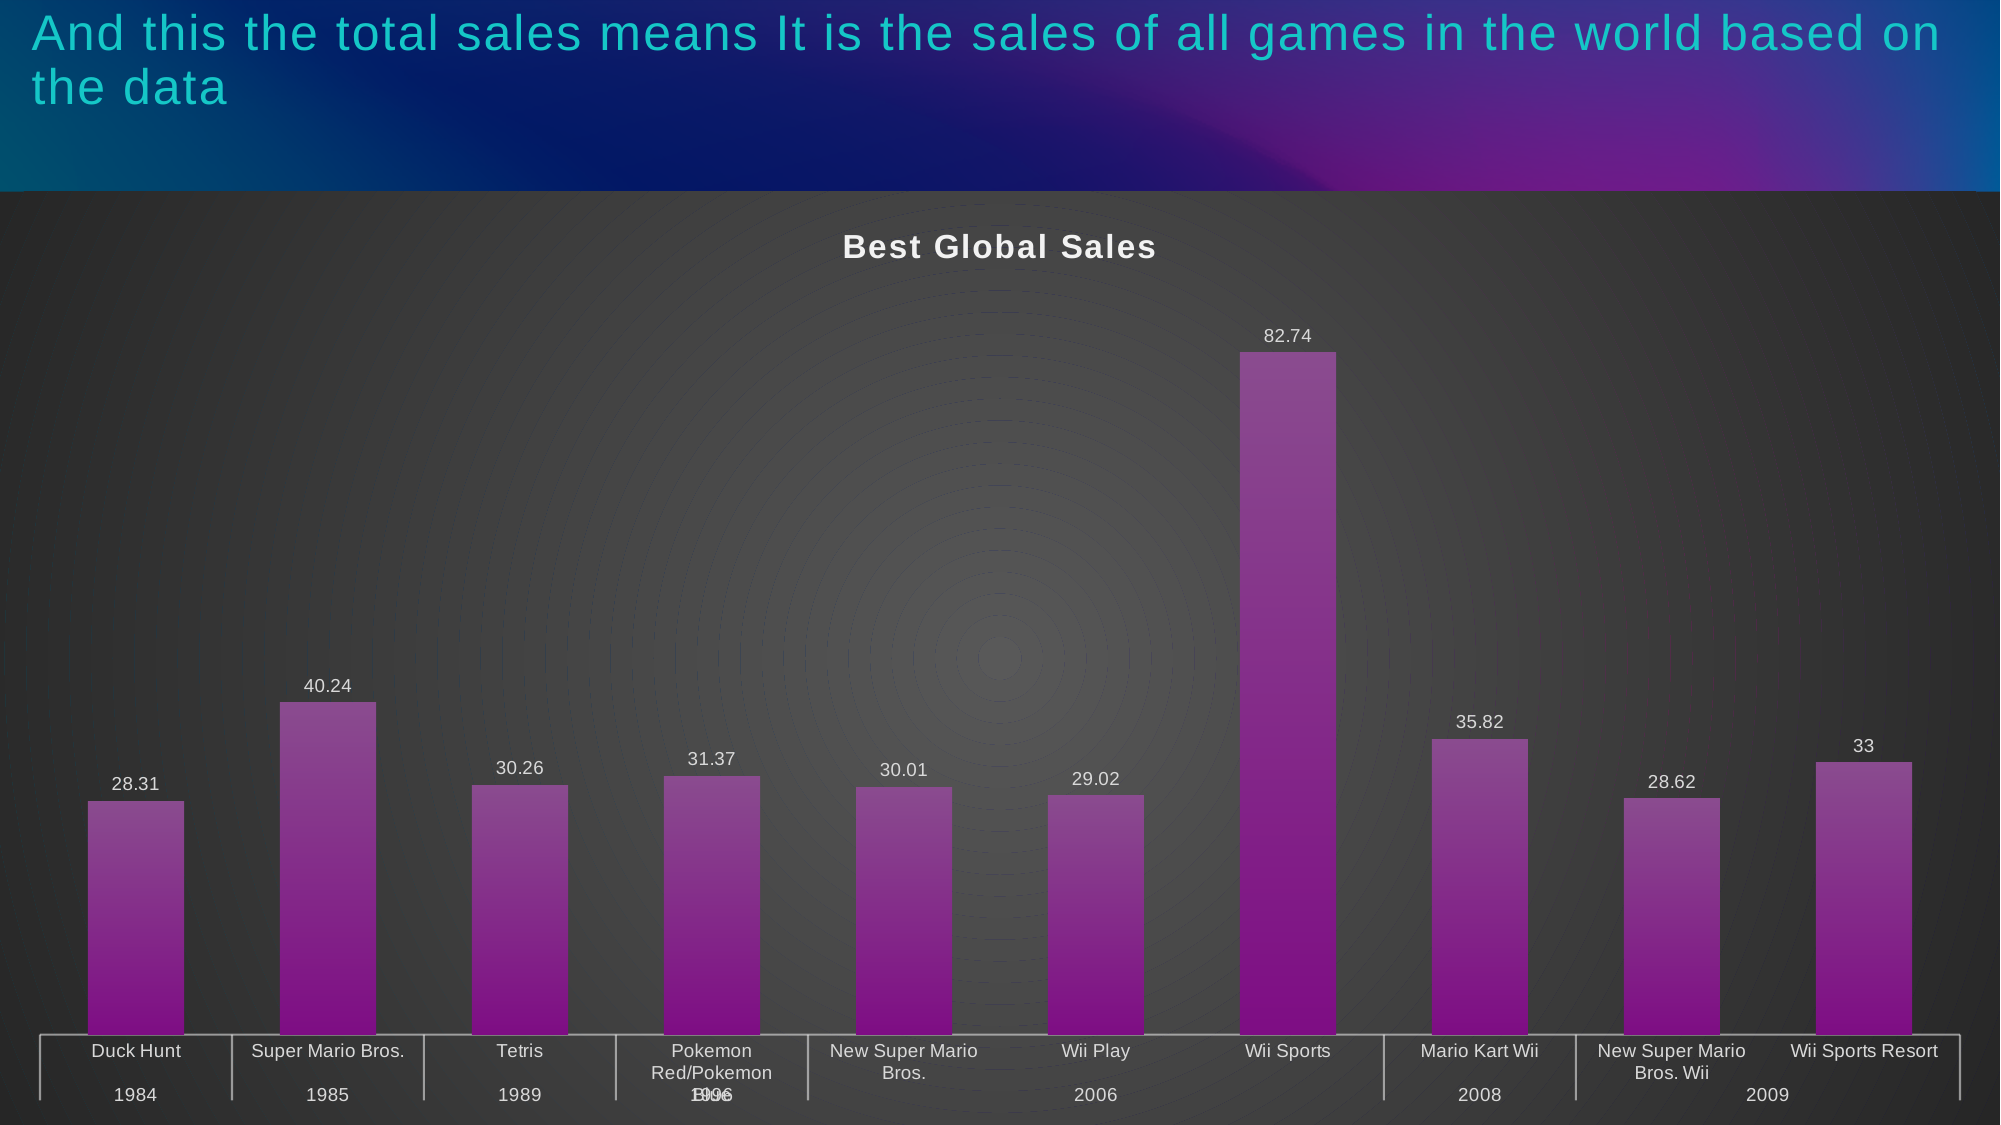

And this the total sales means It is the sales of all games in the world based on the data

### Chart: Best Global Sales

| Category | Total |
|---|---|
| Duck Hunt | 28.31 |
| Super Mario Bros. | 40.24 |
| Tetris | 30.26 |
| Pokemon Red/Pokemon Blue | 31.37 |
| New Super Mario Bros. | 30.01 |
| Wii Play | 29.02 |
| Wii Sports | 82.74 |
| Mario Kart Wii | 35.82 |
| New Super Mario Bros. Wii | 28.62 |
| Wii Sports Resort | 33.0 |